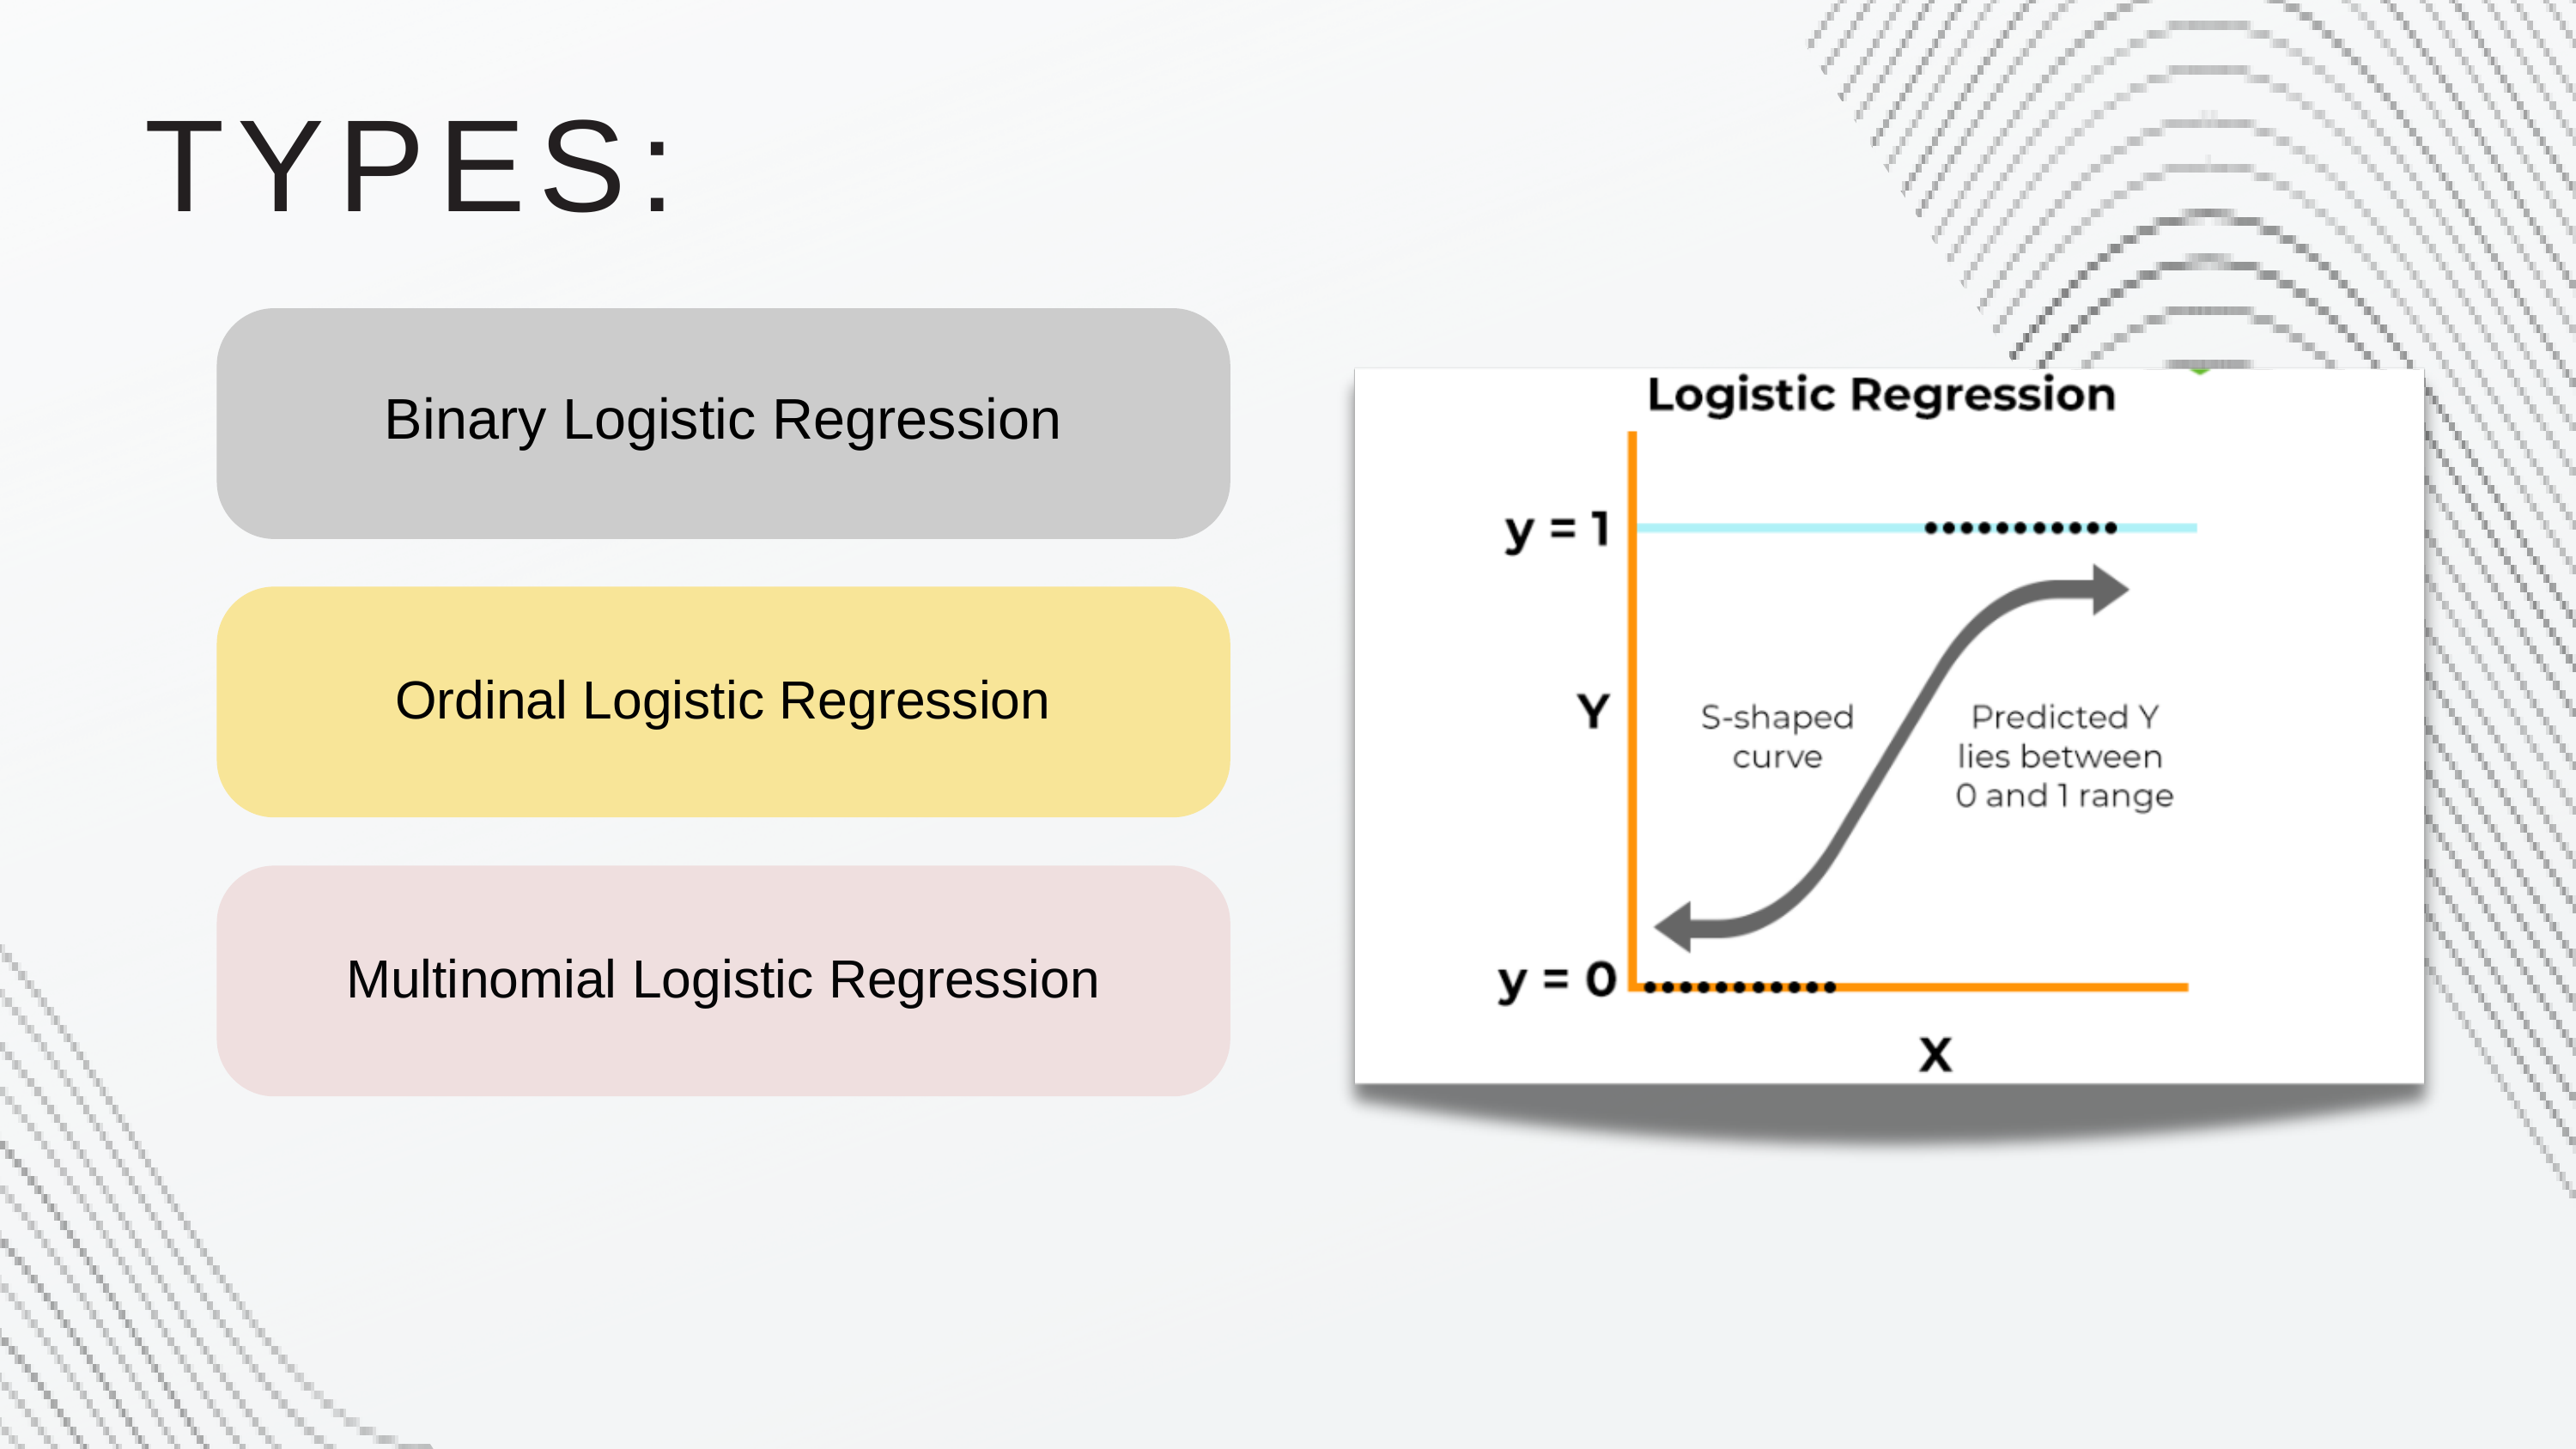

TYPES:

Binary Logistic Regression

Ordinal Logistic Regression

Multinomial Logistic Regression